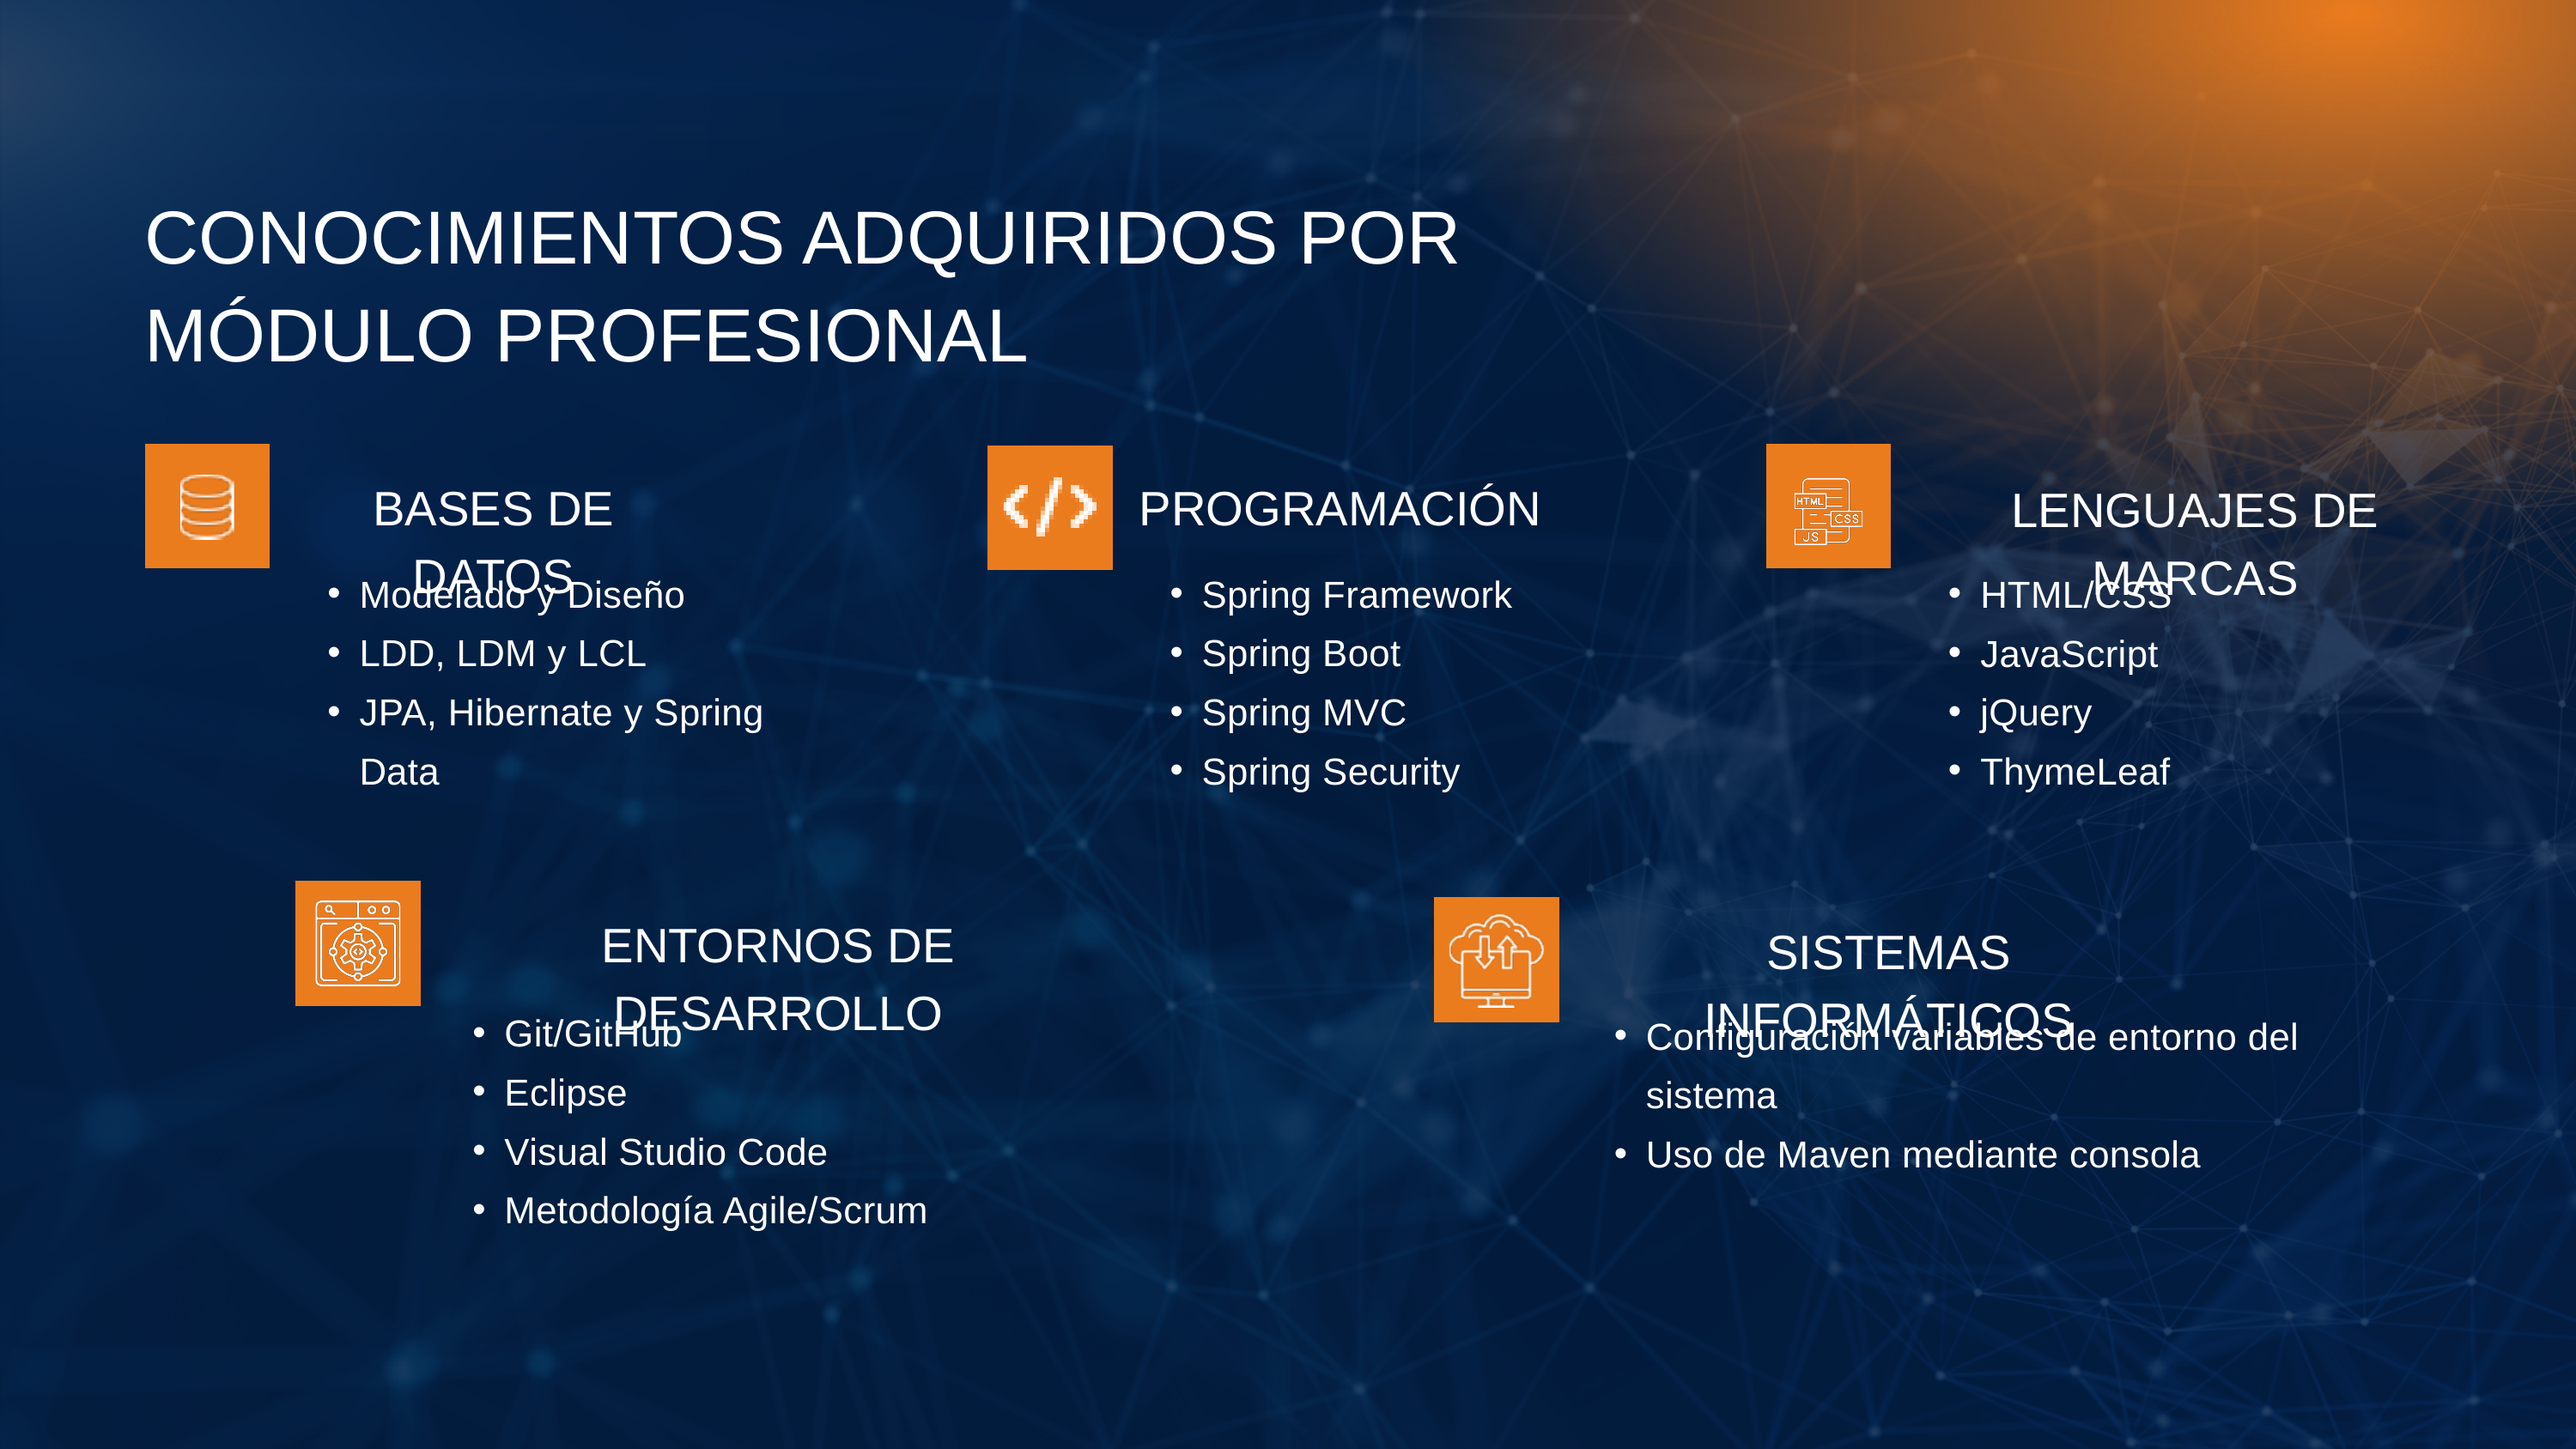

CONOCIMIENTOS ADQUIRIDOS POR MÓDULO PROFESIONAL

BASES DE DATOS
PROGRAMACIÓN
LENGUAJES DE MARCAS

Modelado y Diseño
LDD, LDM y LCL
JPA, Hibernate y Spring Data
Spring Framework
Spring Boot
Spring MVC
Spring Security
HTML/CSS
JavaScript
jQuery
ThymeLeaf

ENTORNOS DE DESARROLLO

SISTEMAS INFORMÁTICOS
Git/GitHub
Eclipse
Visual Studio Code
Metodología Agile/Scrum
Configuración variables de entorno del sistema
Uso de Maven mediante consola